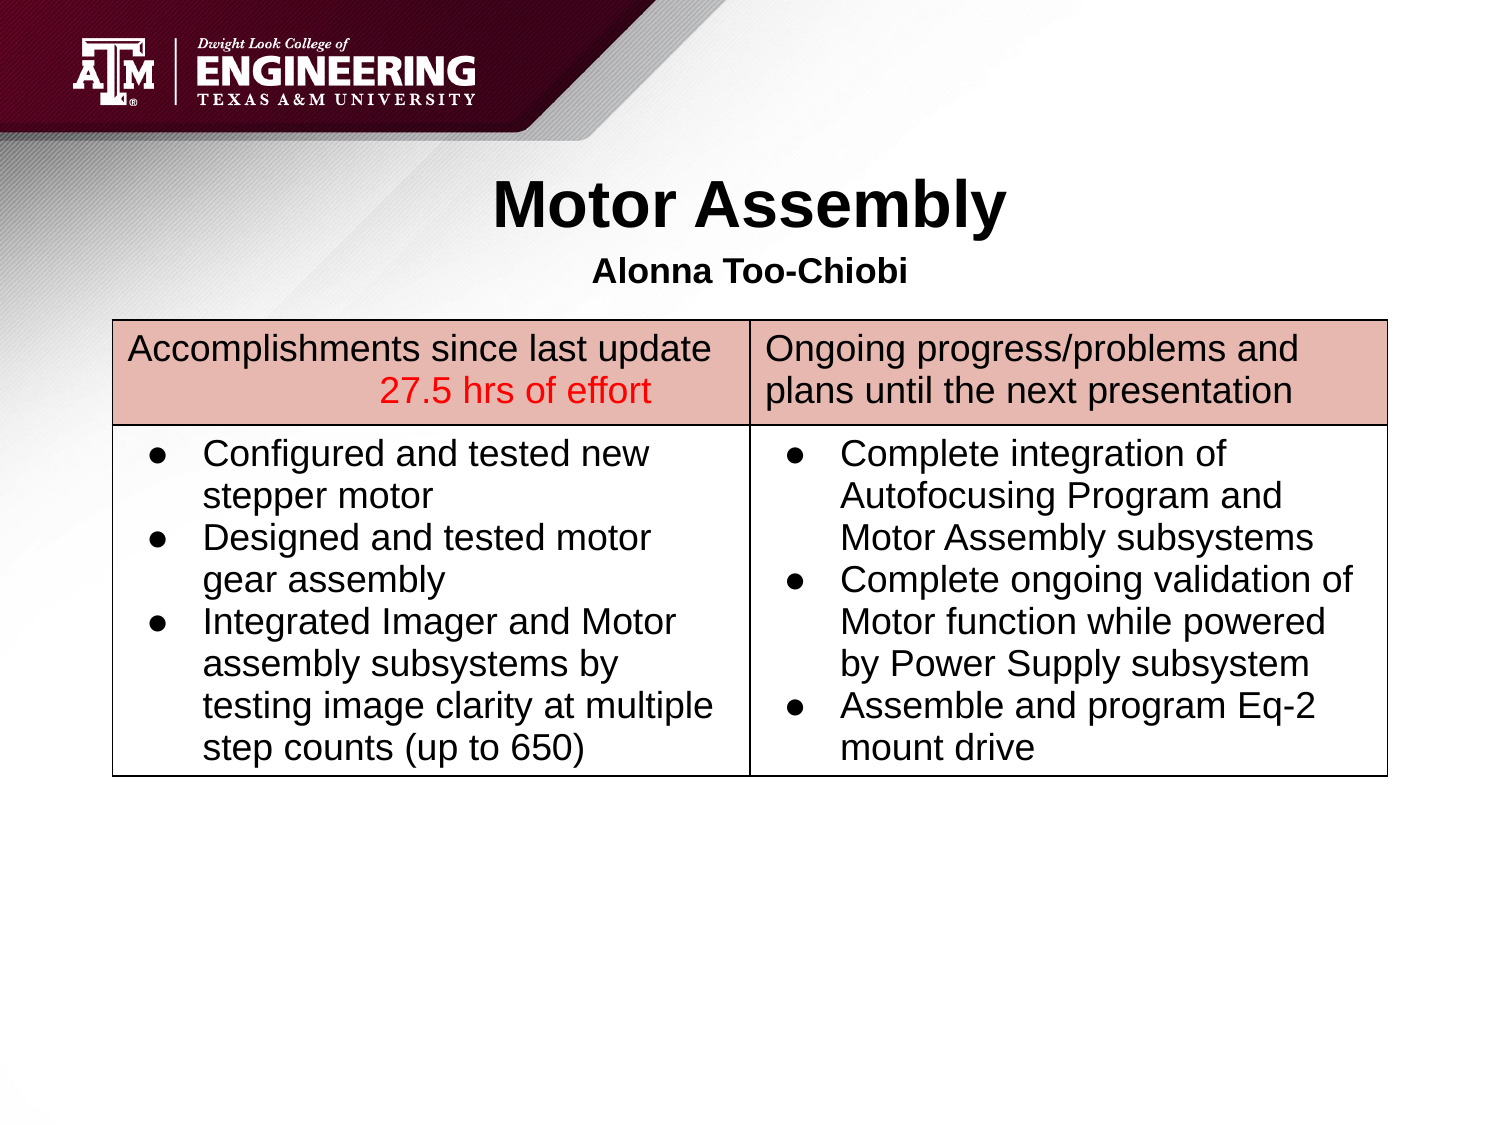

# Motor Assembly
Alonna Too-Chiobi

| Accomplishments since last update 27.5 hrs of effort | Ongoing progress/problems and plans until the next presentation |
| --- | --- |
| Configured and tested new stepper motor Designed and tested motor gear assembly Integrated Imager and Motor assembly subsystems by testing image clarity at multiple step counts (up to 650) | Complete integration of Autofocusing Program and Motor Assembly subsystems Complete ongoing validation of Motor function while powered by Power Supply subsystem Assemble and program Eq-2 mount drive |